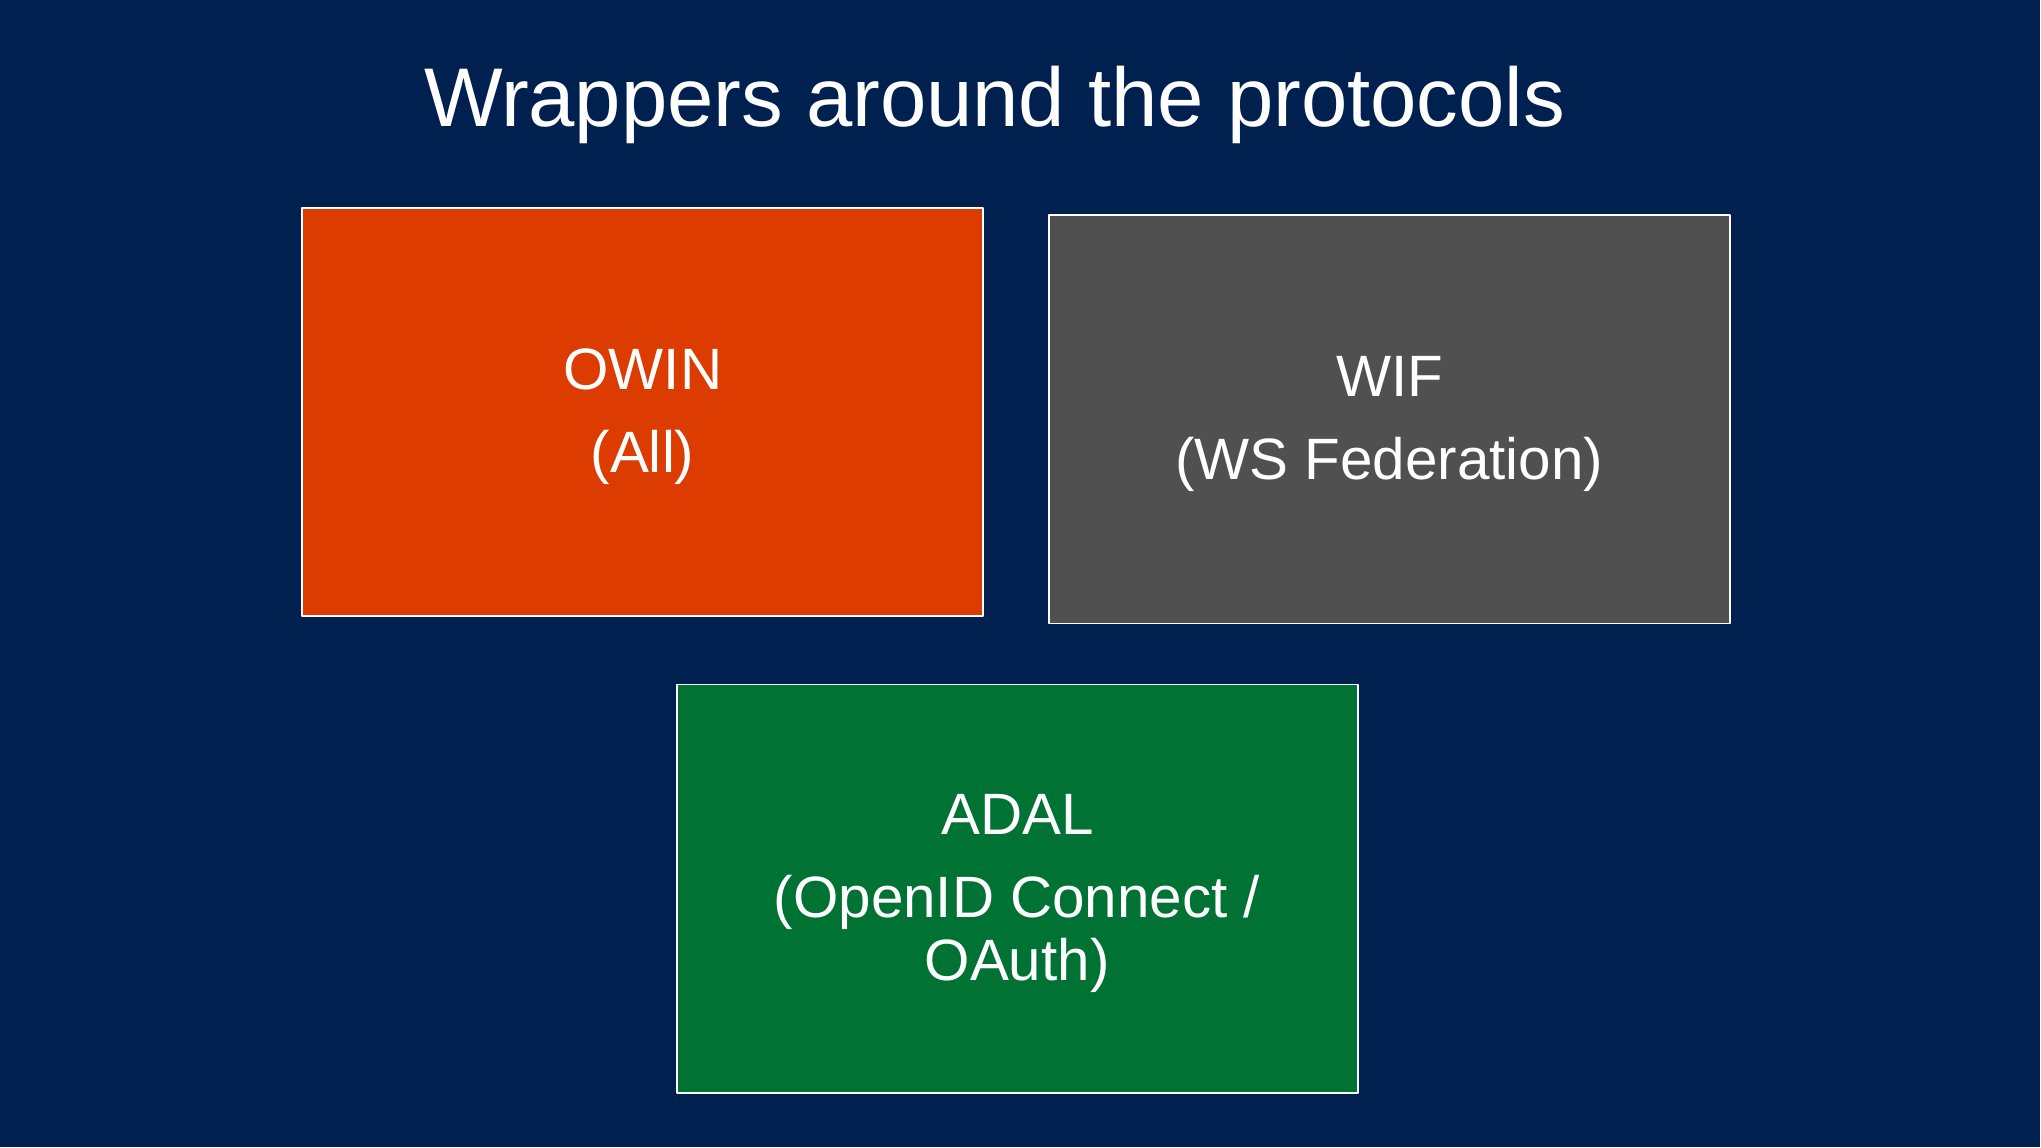

Wrappers around the protocols
OWIN
(All)
WIF
(WS Federation)
ADAL
(OpenID Connect / OAuth)